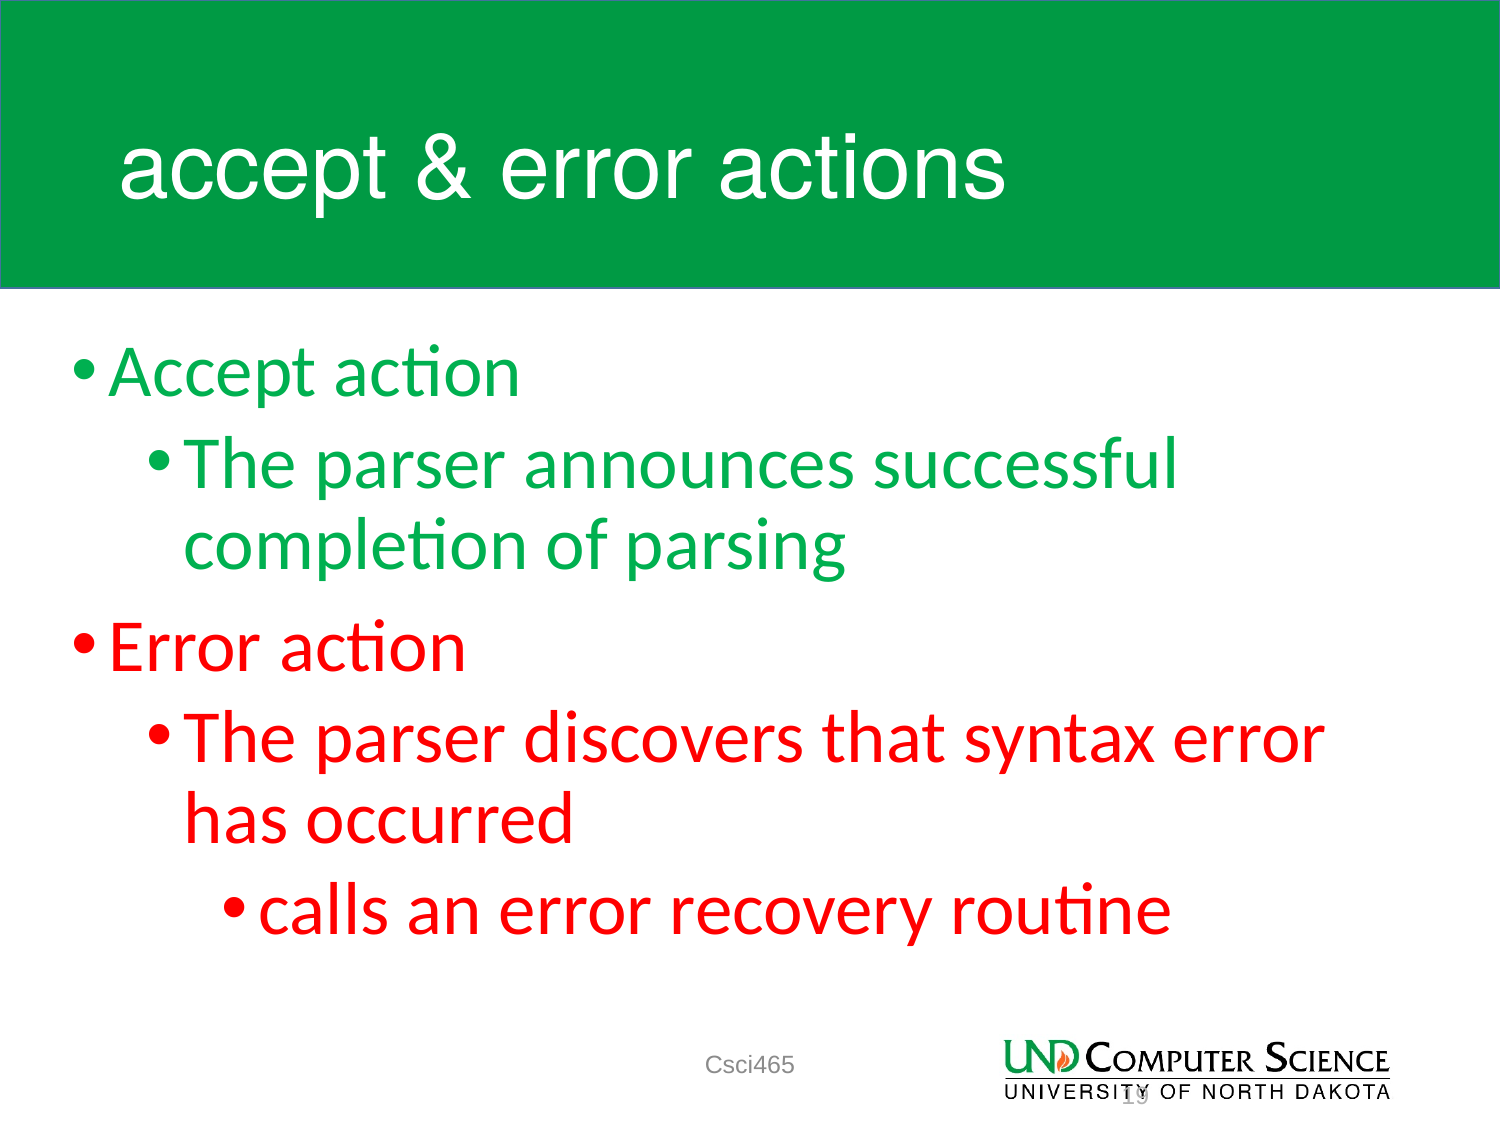

# accept & error actions
Accept action
The parser announces successful completion of parsing
Error action
The parser discovers that syntax error has occurred
calls an error recovery routine
Csci465
19